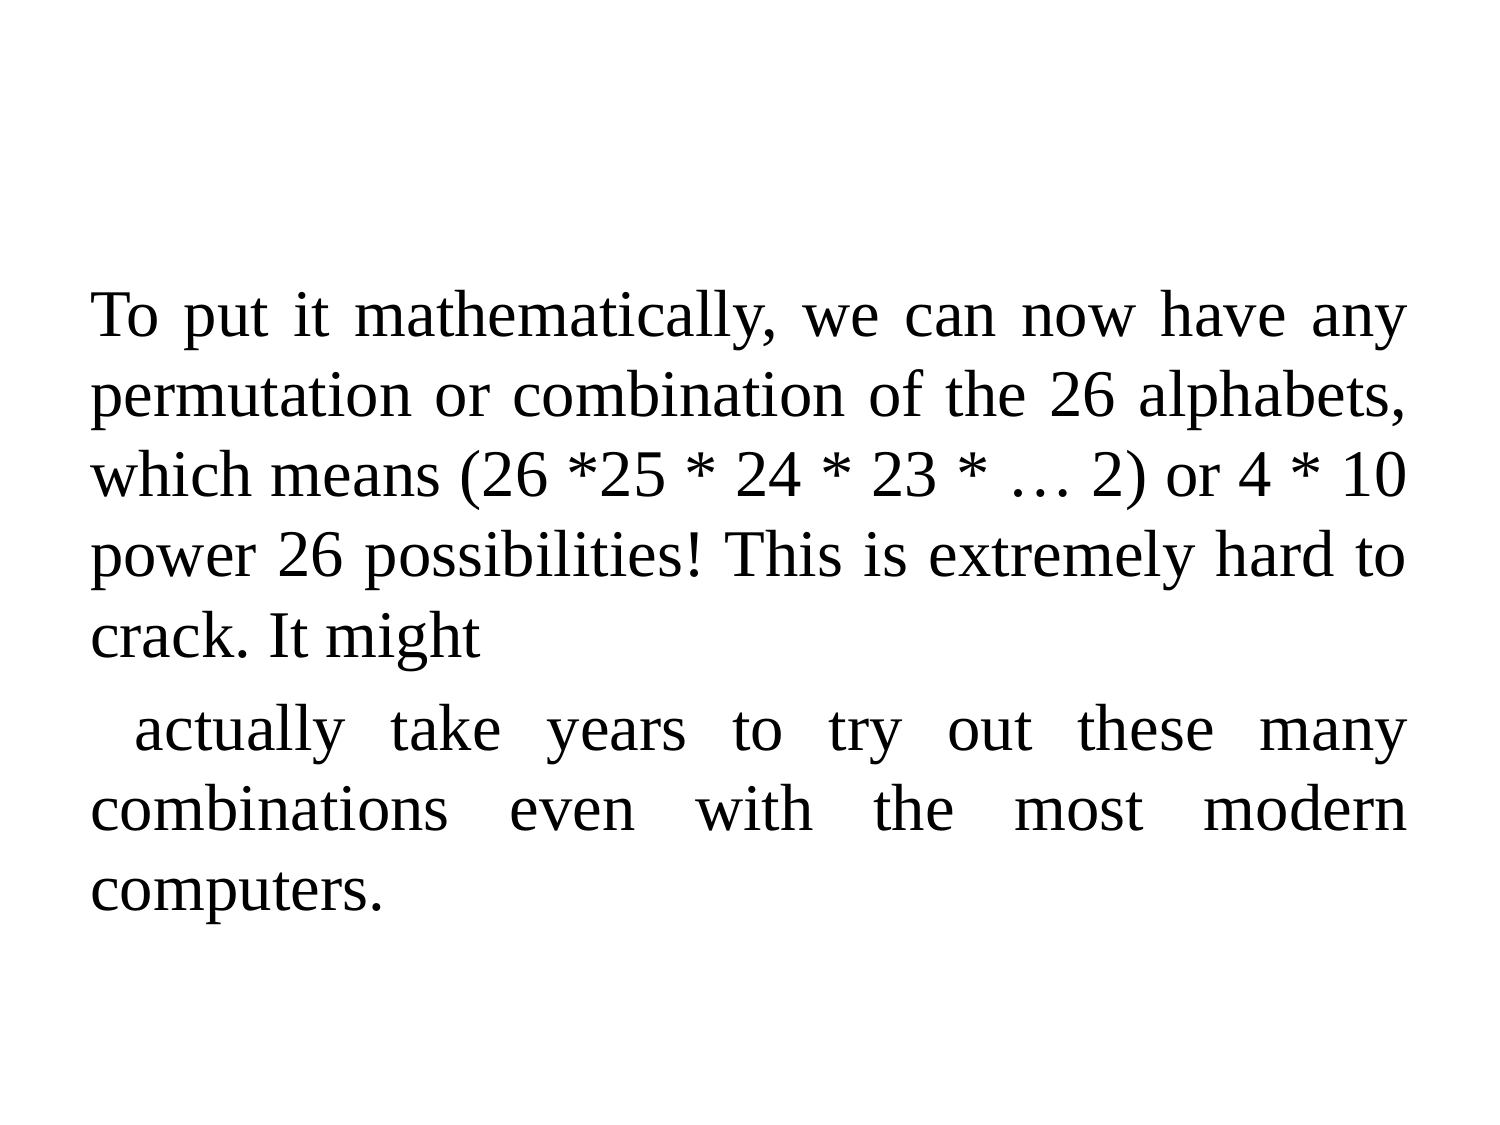

To put it mathematically, we can now have any permutation or combination of the 26 alphabets, which means (26 *25 * 24 * 23 * … 2) or 4 * 10 power 26 possibilities! This is extremely hard to crack. It might
 actually take years to try out these many combinations even with the most modern computers.